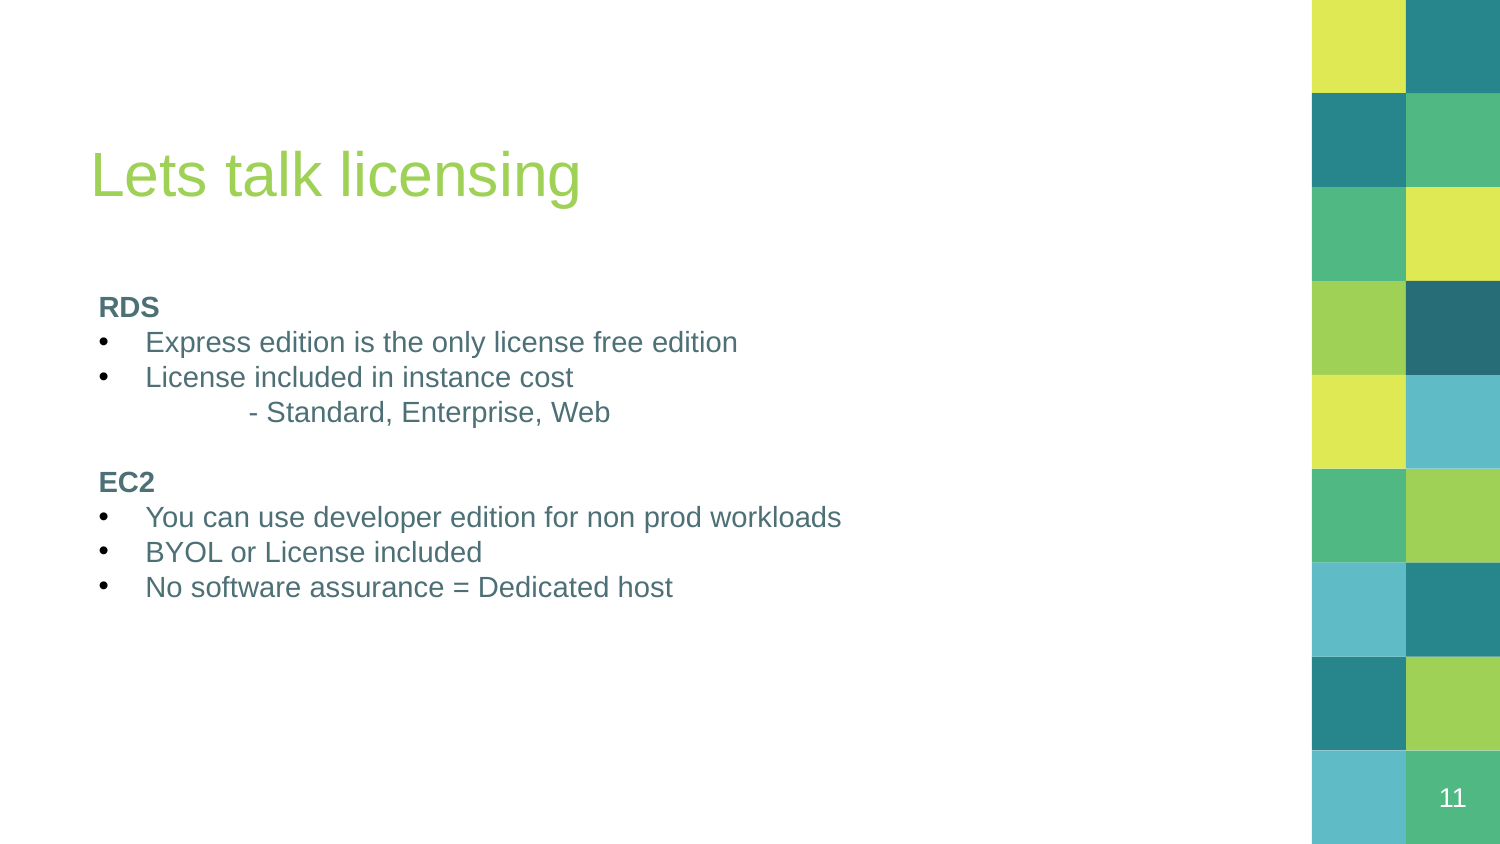

# Lets talk licensing
RDS
Express edition is the only license free edition
License included in instance cost
	- Standard, Enterprise, Web

EC2
You can use developer edition for non prod workloads
BYOL or License included
No software assurance = Dedicated host
11